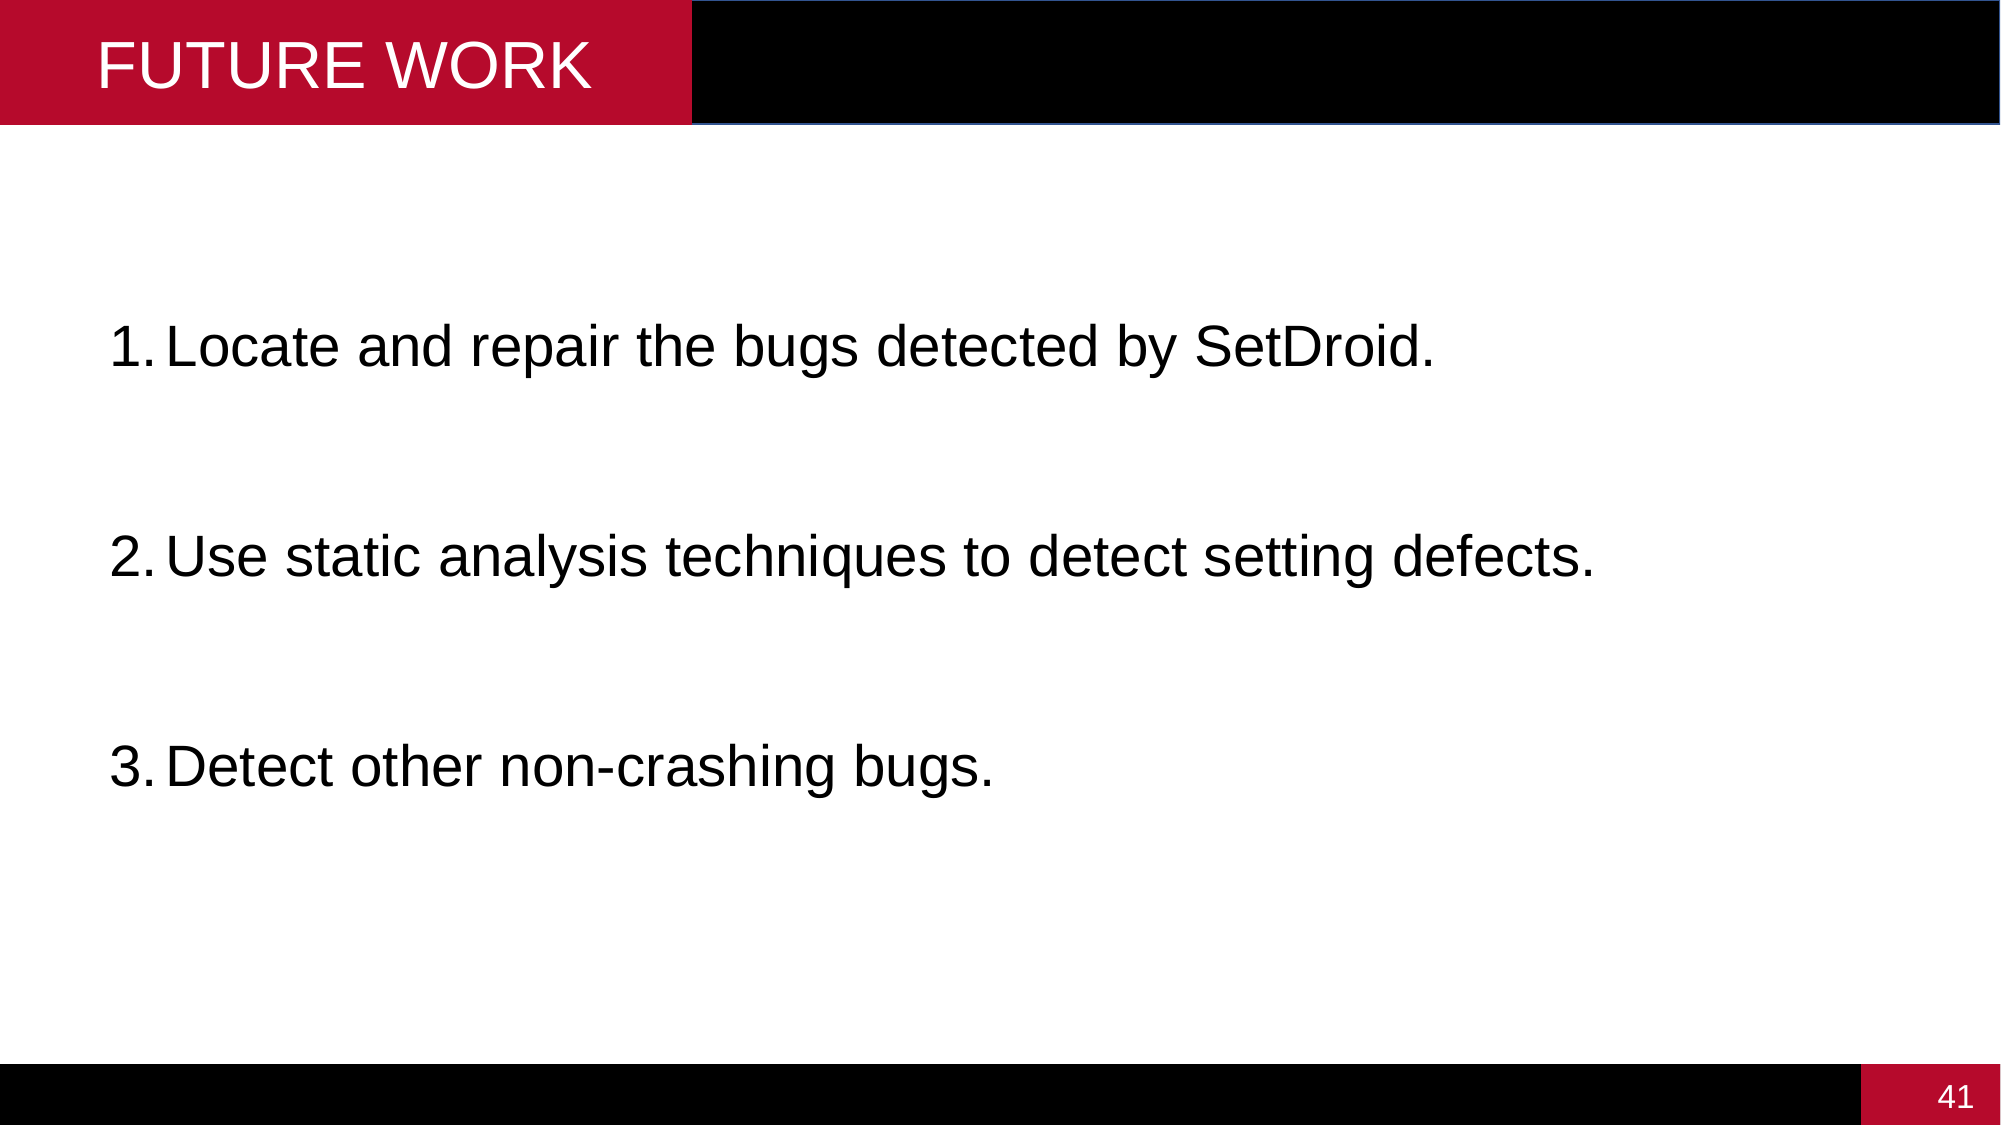

FUTURE WORK
Locate and repair the bugs detected by SetDroid.

Use static analysis techniques to detect setting defects.

Detect other non-crashing bugs.
41